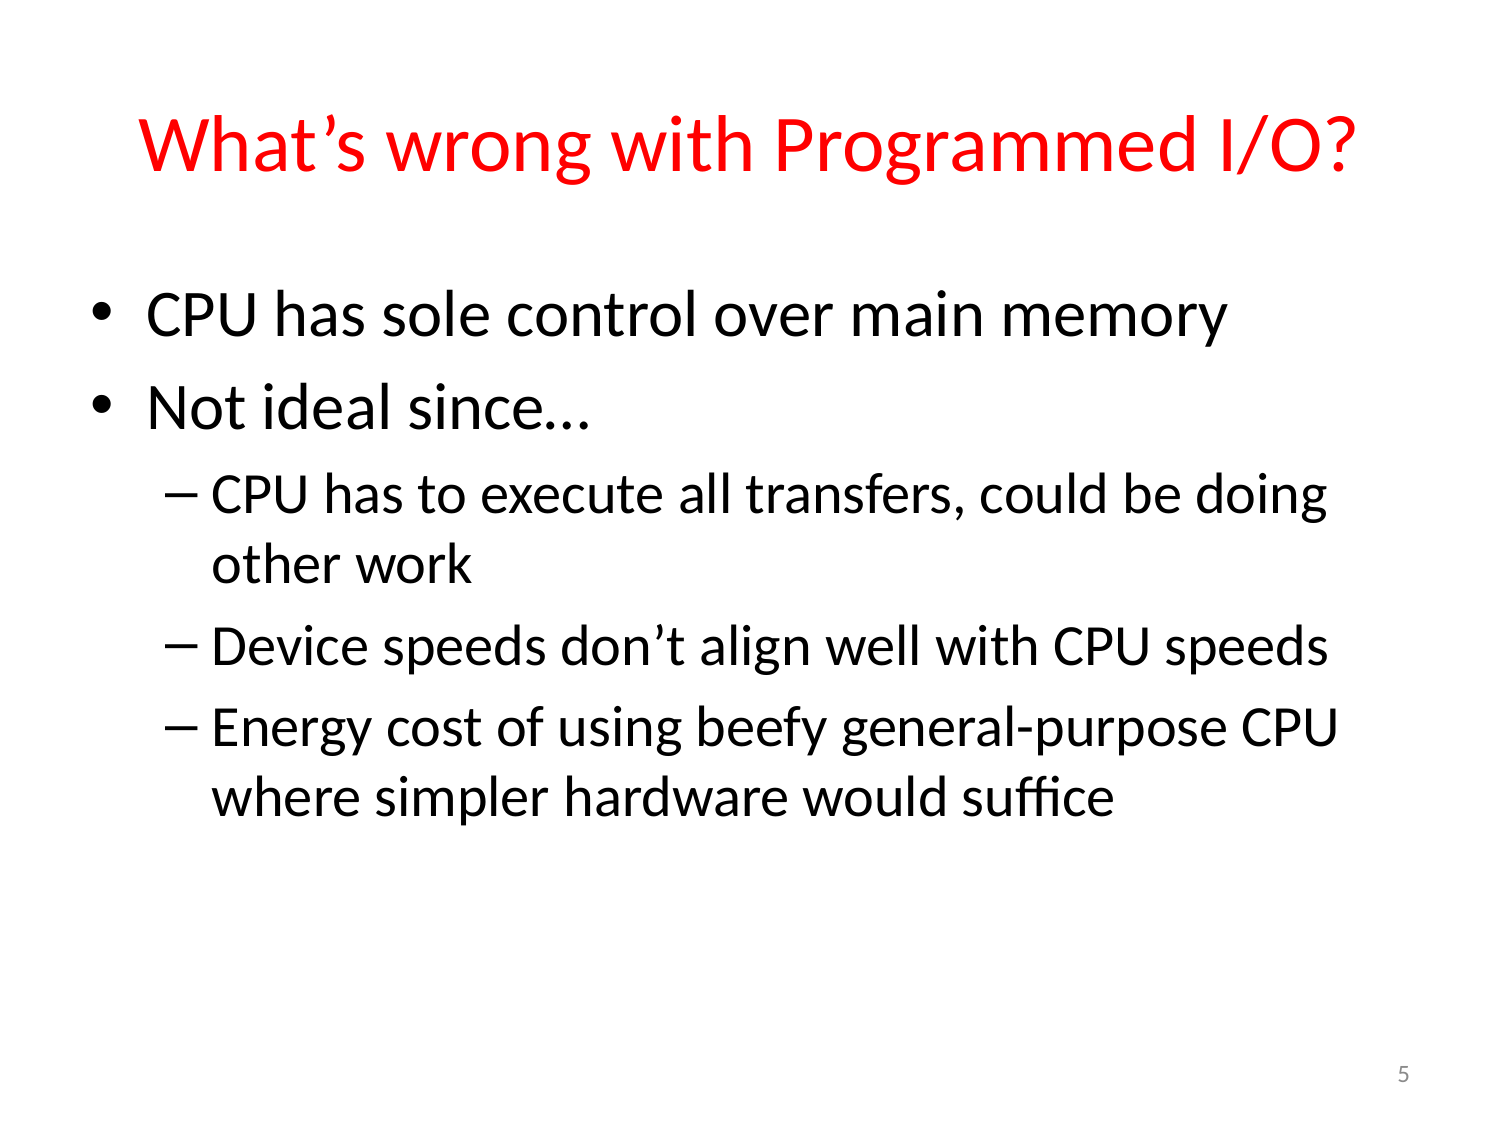

# What’s wrong with Programmed I/O?
CPU has sole control over main memory
Not ideal since…
CPU has to execute all transfers, could be doing other work
Device speeds don’t align well with CPU speeds
Energy cost of using beefy general-purpose CPU where simpler hardware would suffice

5